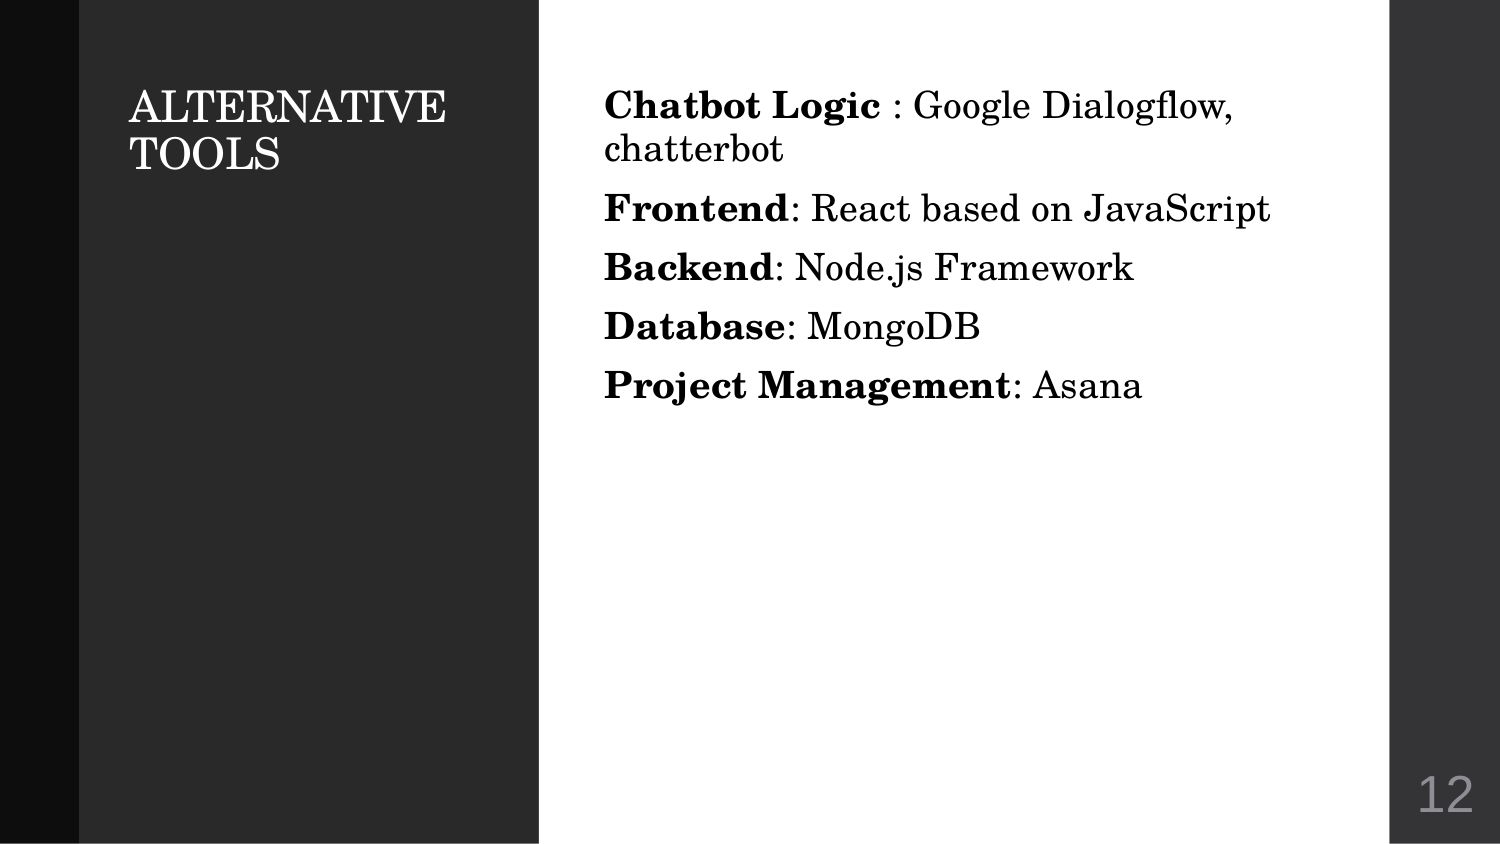

# ALTERNATIVE TOOLS

Chatbot Logic : Google Dialogflow, chatterbot
Frontend: React based on JavaScript
Backend: Node.js Framework
Database: MongoDB
Project Management: Asana
12